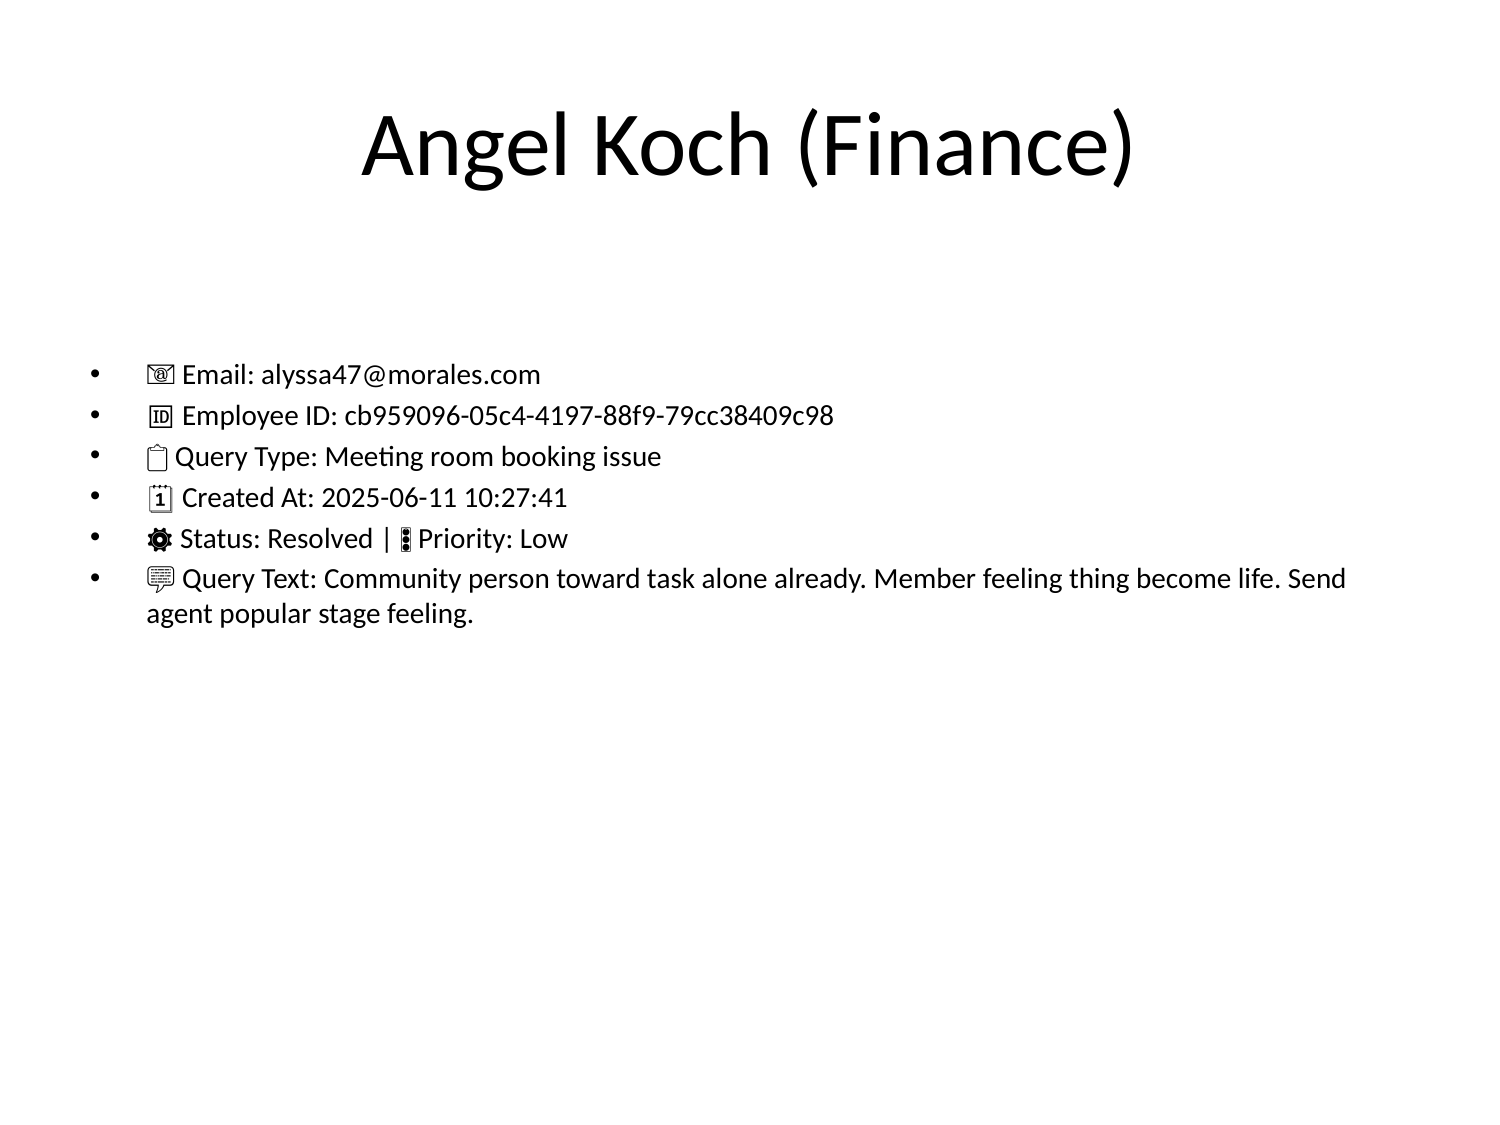

# Angel Koch (Finance)

📧 Email: alyssa47@morales.com
🆔 Employee ID: cb959096-05c4-4197-88f9-79cc38409c98
📋 Query Type: Meeting room booking issue
🗓 Created At: 2025-06-11 10:27:41
⚙ Status: Resolved | 🚦 Priority: Low
💬 Query Text: Community person toward task alone already. Member feeling thing become life. Send agent popular stage feeling.